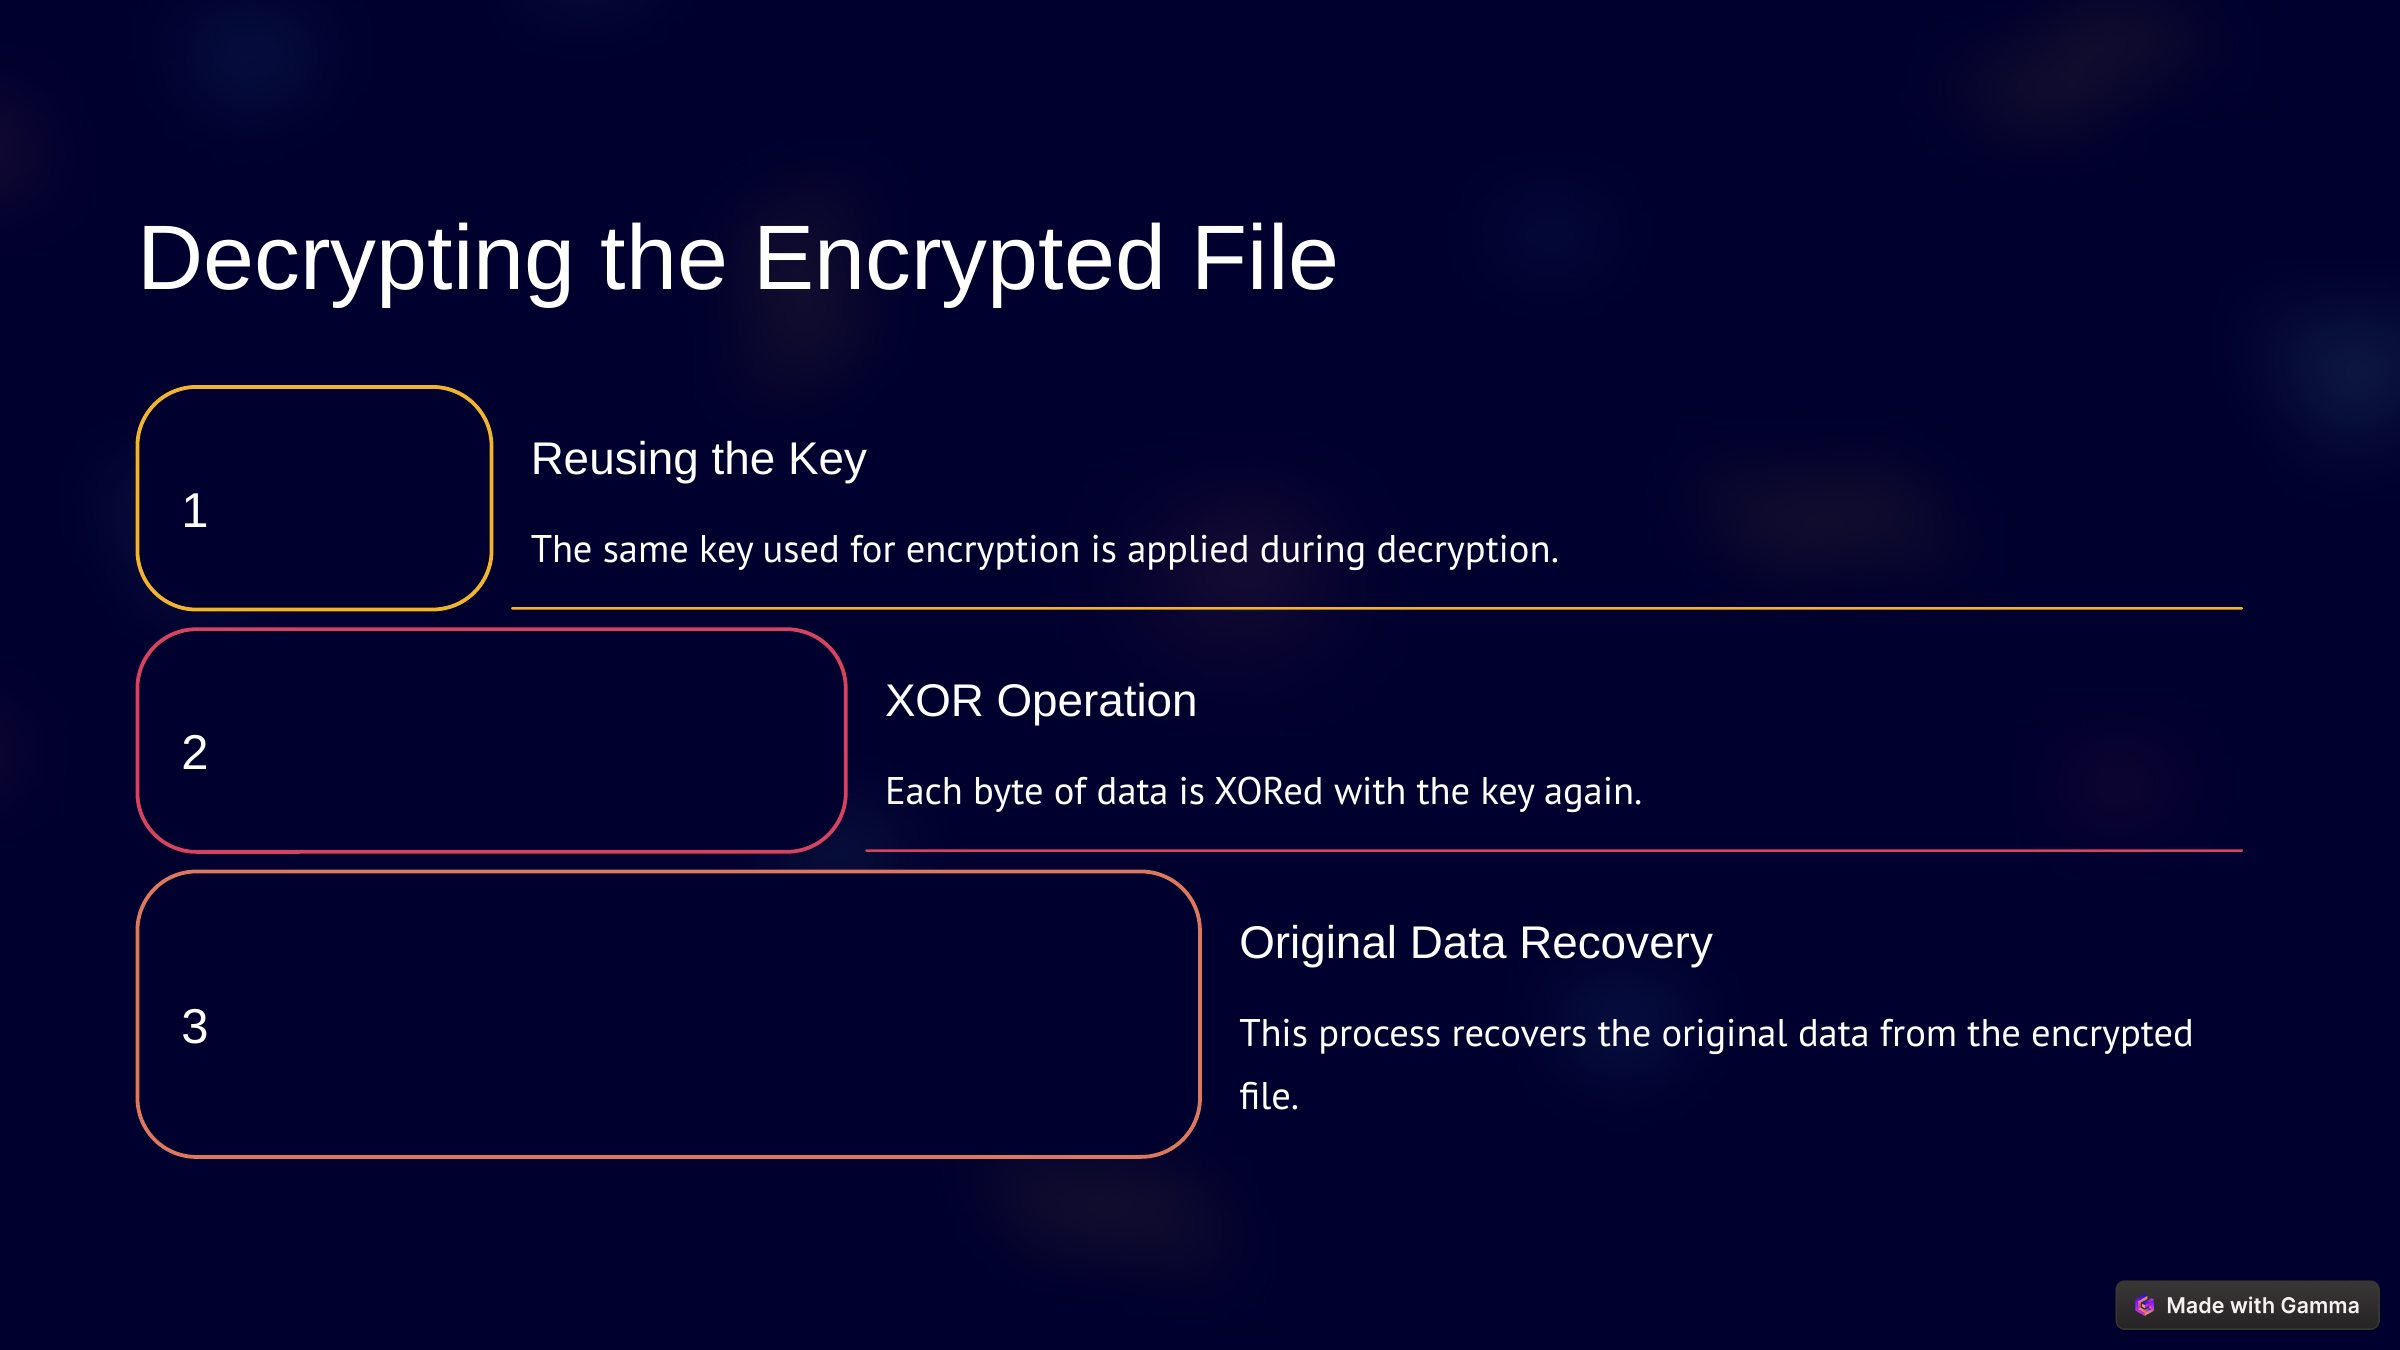

Decrypting the Encrypted File

Reusing the Key
1
The same key used for encryption is applied during decryption.

XOR Operation
2
Each byte of data is XORed with the key again.

Original Data Recovery
3
This process recovers the original data from the encrypted file.